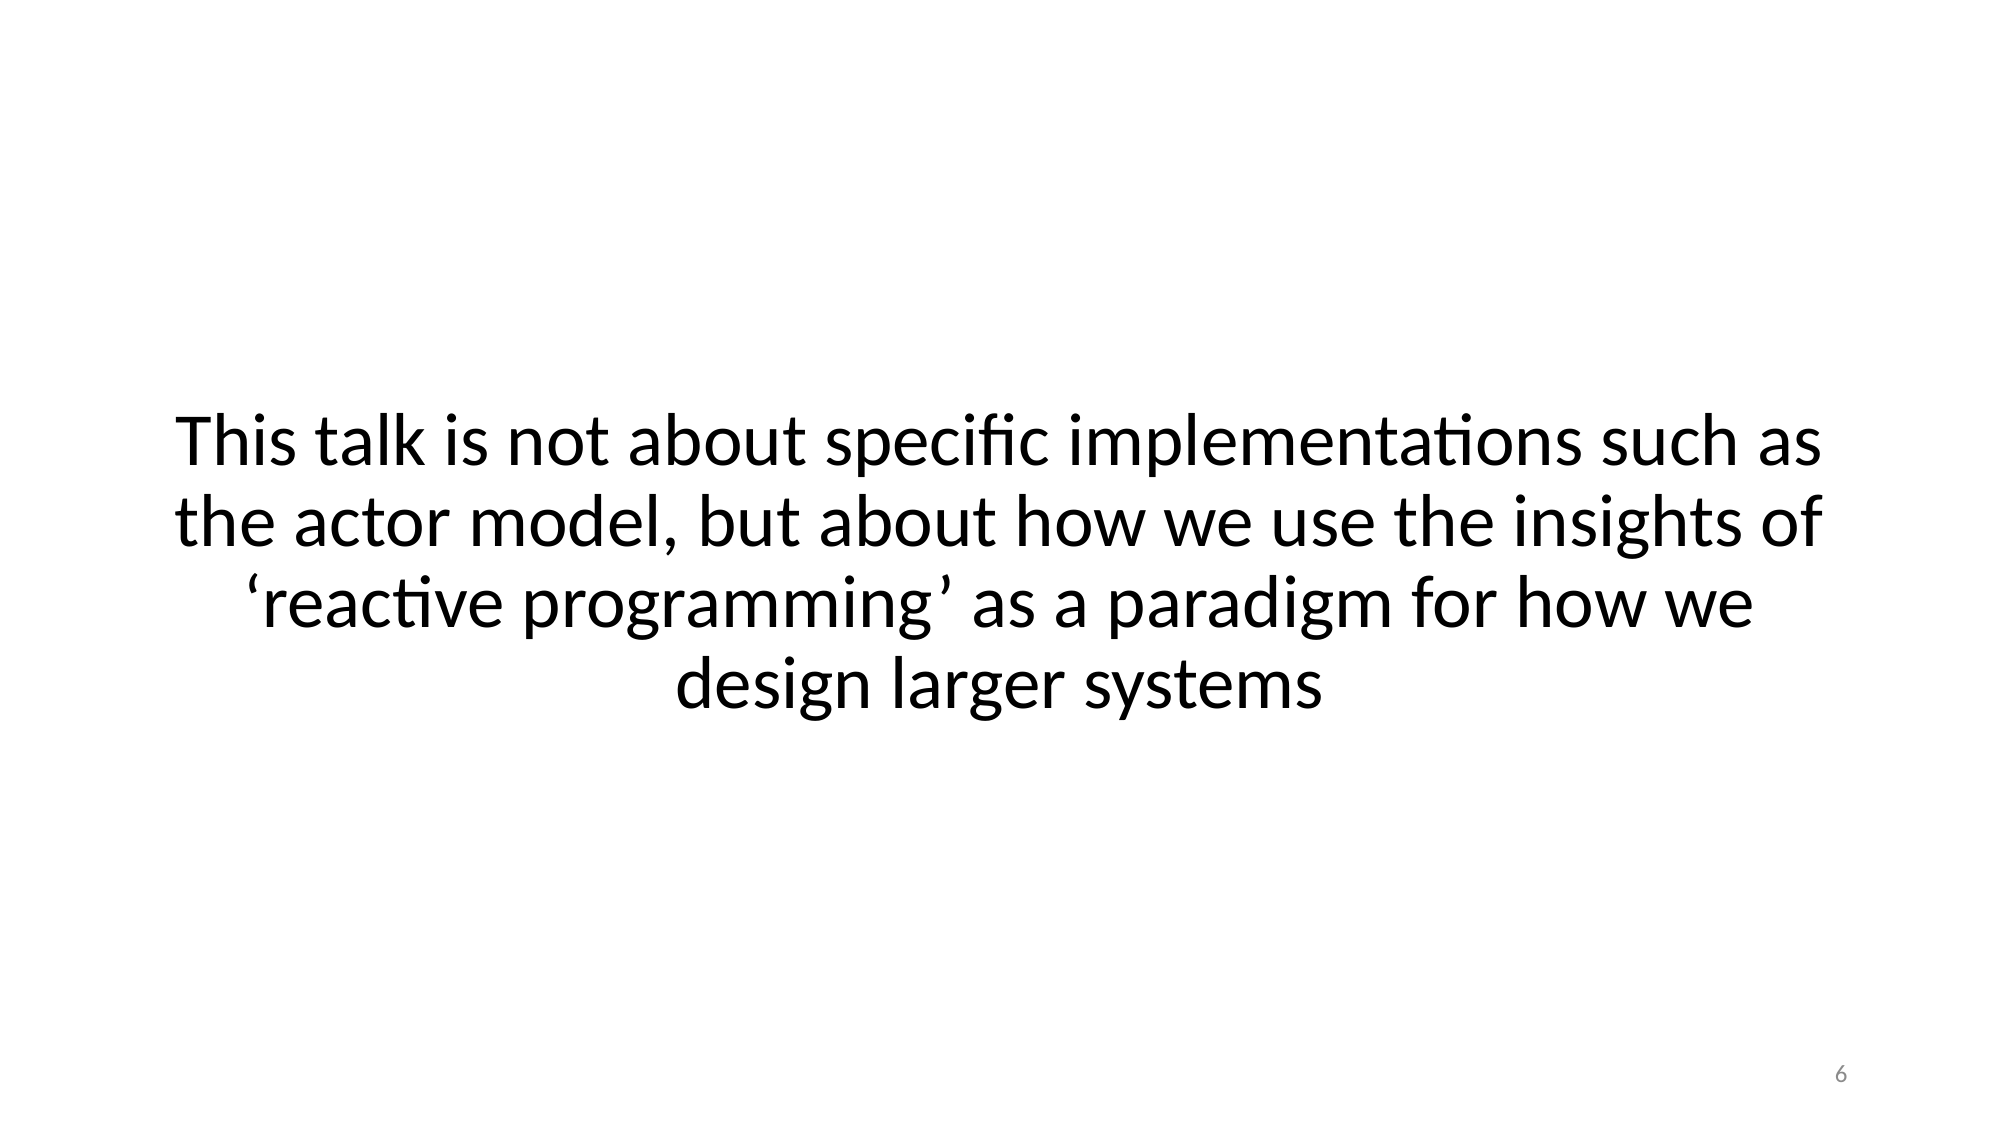

This talk is not about specific implementations such as the actor model, but about how we use the insights of ‘reactive programming’ as a paradigm for how we design larger systems
6